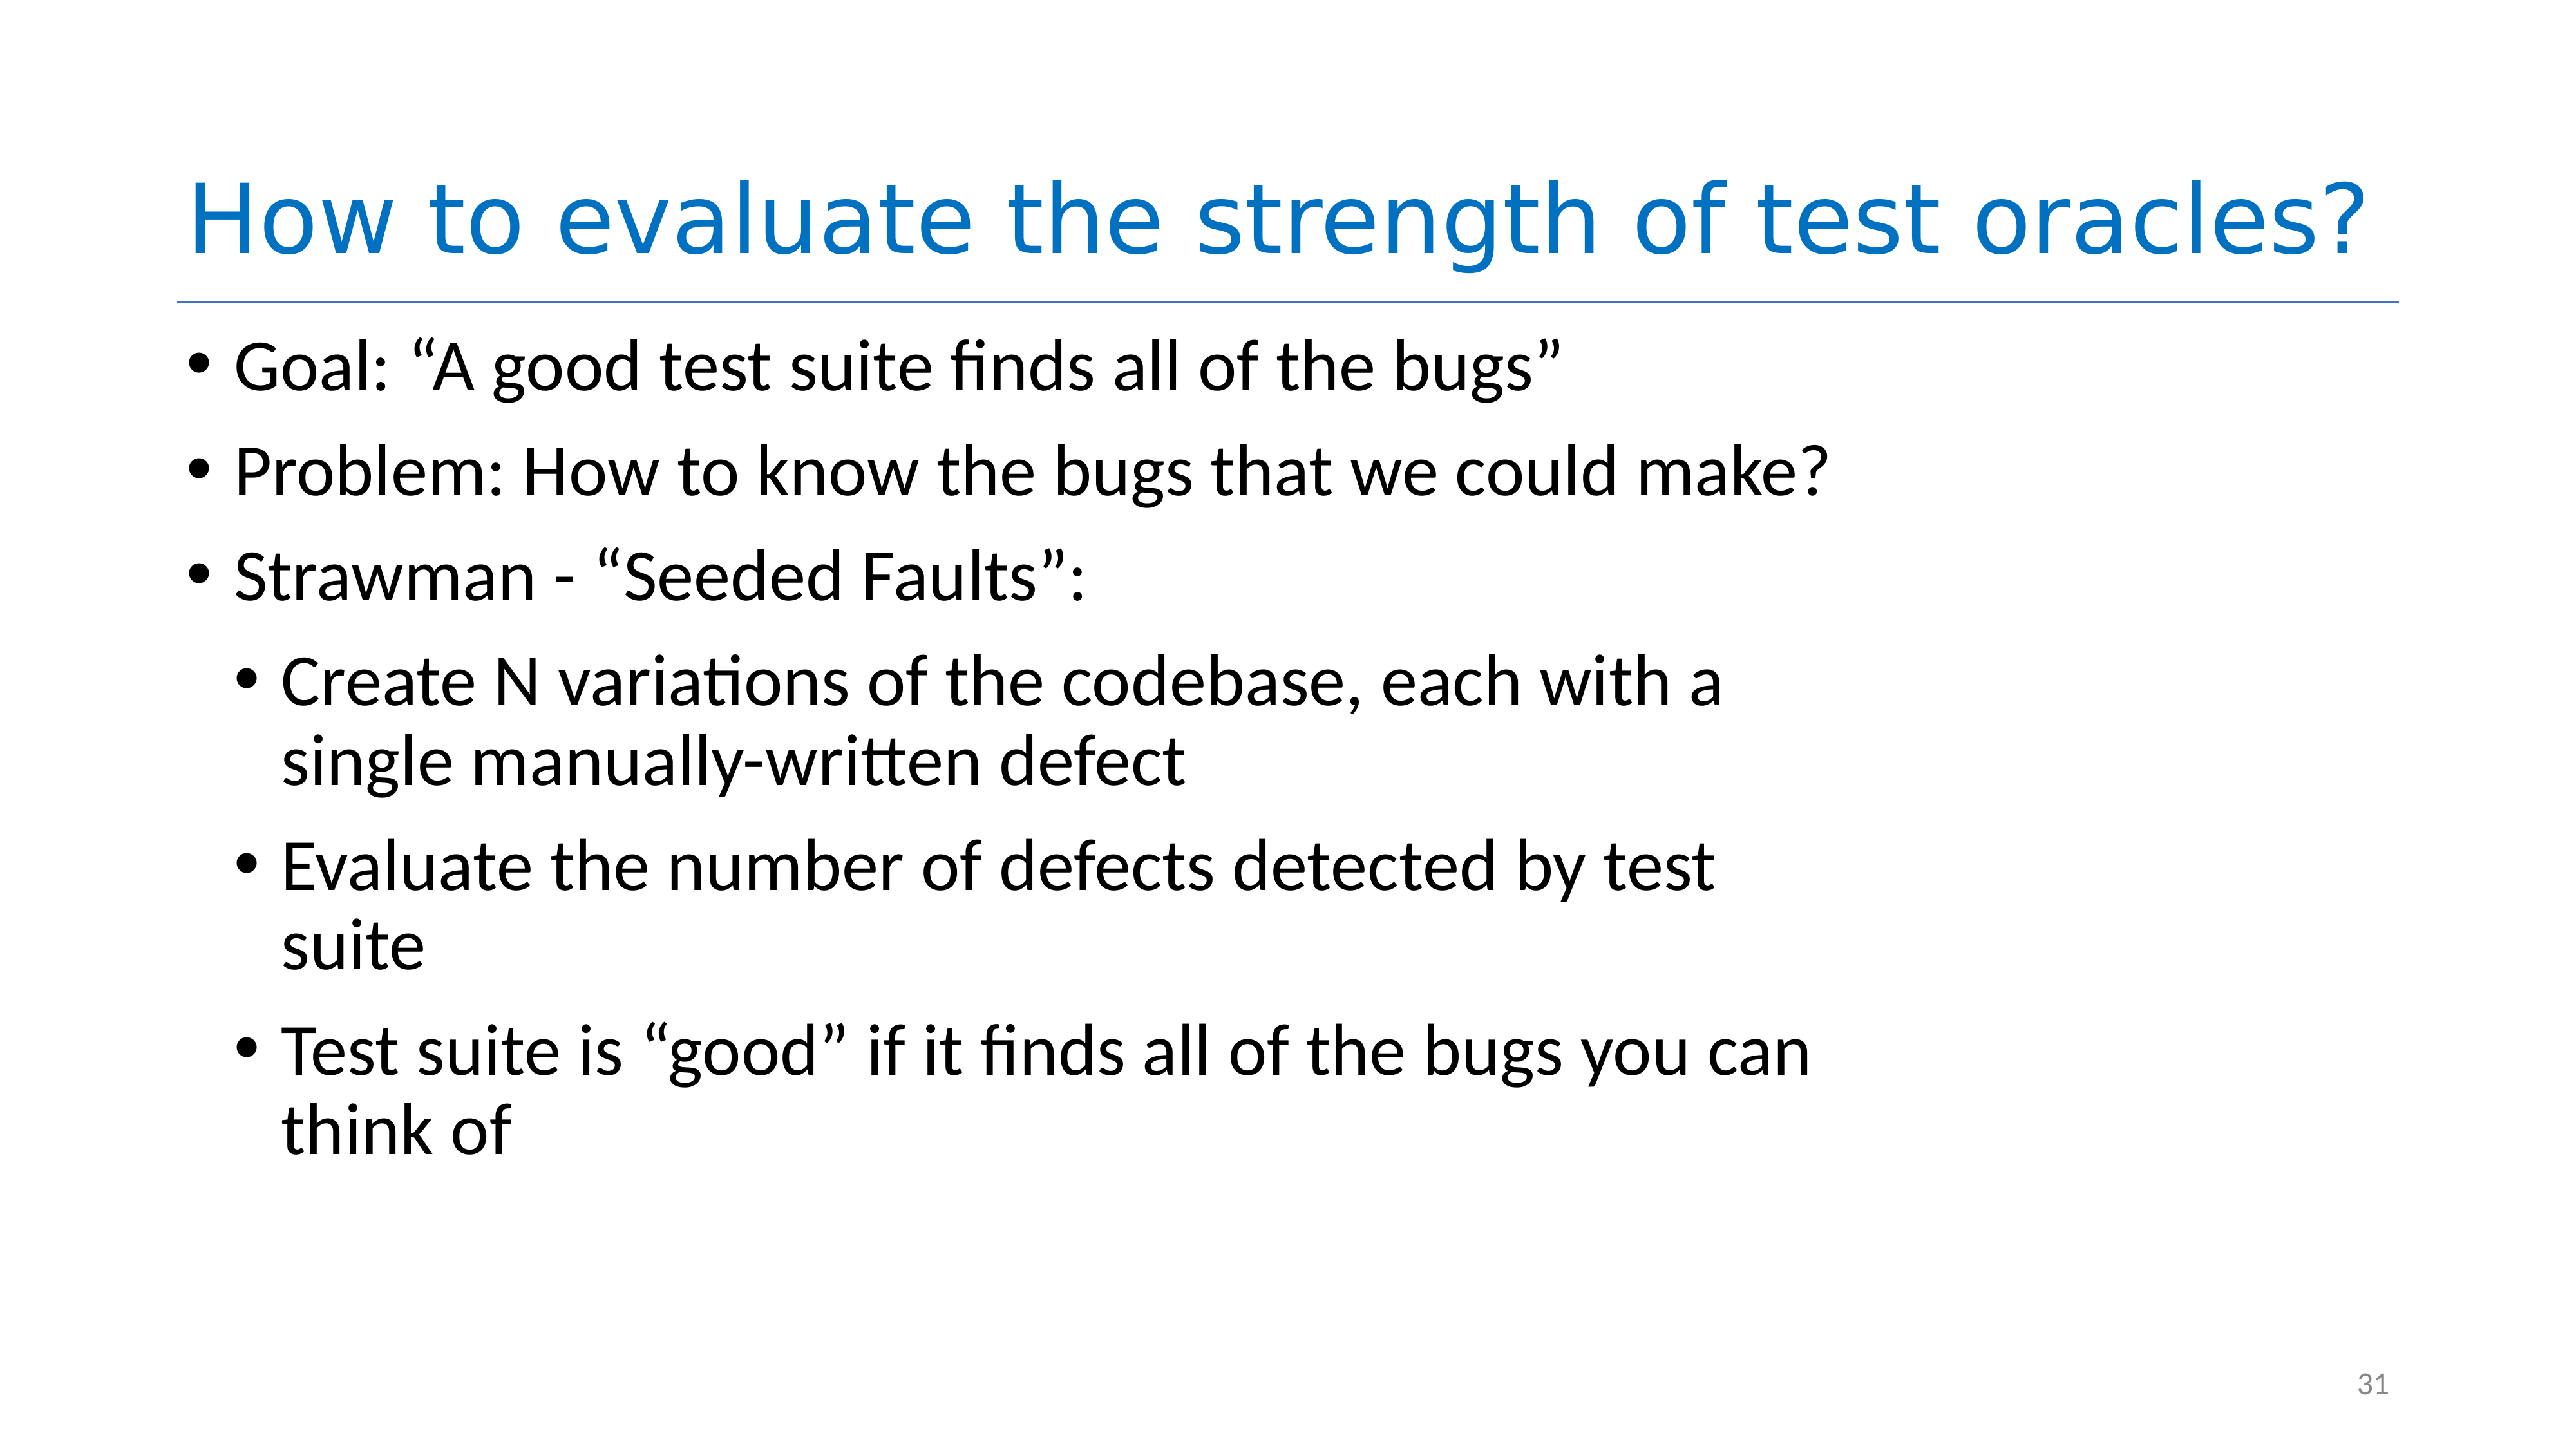

# How to evaluate the strength of test oracles?
Goal: “A good test suite finds all of the bugs”
Problem: How to know the bugs that we could make?
Strawman - “Seeded Faults”:
Create N variations of the codebase, each with a single manually-written defect
Evaluate the number of defects detected by test suite
Test suite is “good” if it finds all of the bugs you can think of
31